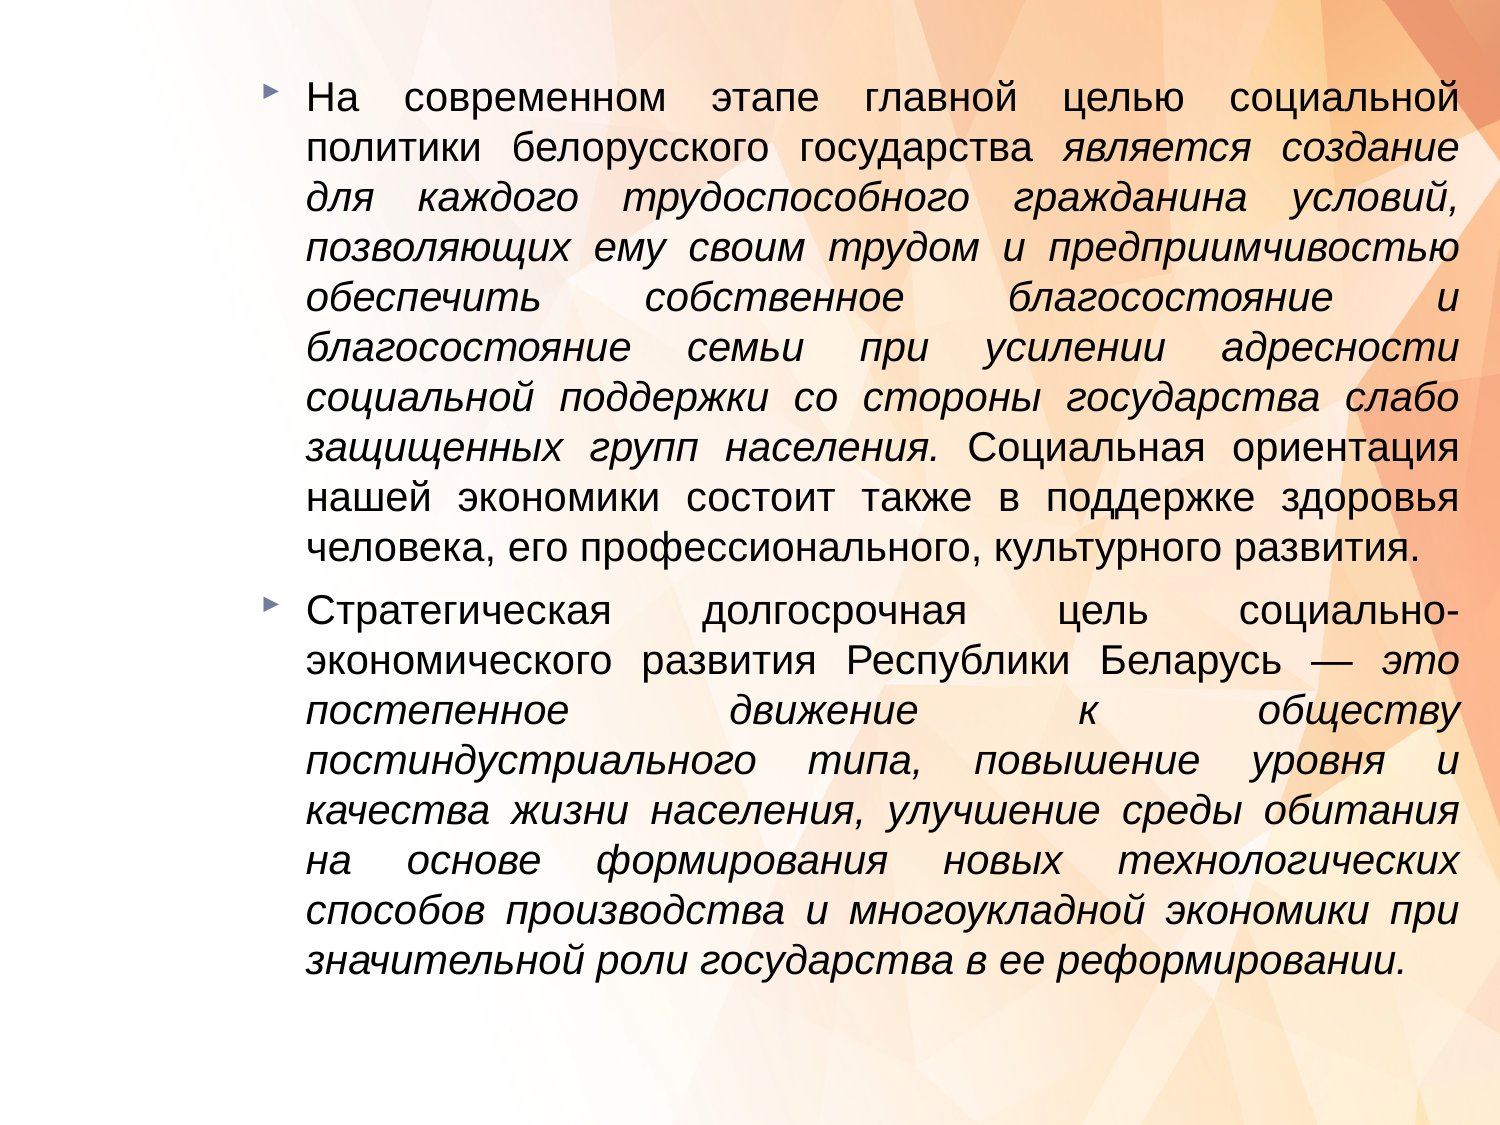

На современном этапе главной целью социальной политики белорусского государства является создание для каждого трудоспособного гражданина условий, позволяющих ему своим трудом и предприимчивостью обеспечить собственное благосостояние и благосостояние семьи при усилении адресности социальной поддержки со стороны государства слабо защищенных групп населения. Социальная ориентация нашей экономики состоит также в поддержке здоровья человека, его профессионального, культурного развития.
Стратегическая долгосрочная цель социально-экономического развития Республики Беларусь — это постепенное движение к обществу постиндустриального типа, повышение уровня и качества жизни населения, улучшение среды обитания на основе формирования новых технологических способов производства и многоукладной экономики при значительной роли государства в ее реформировании.